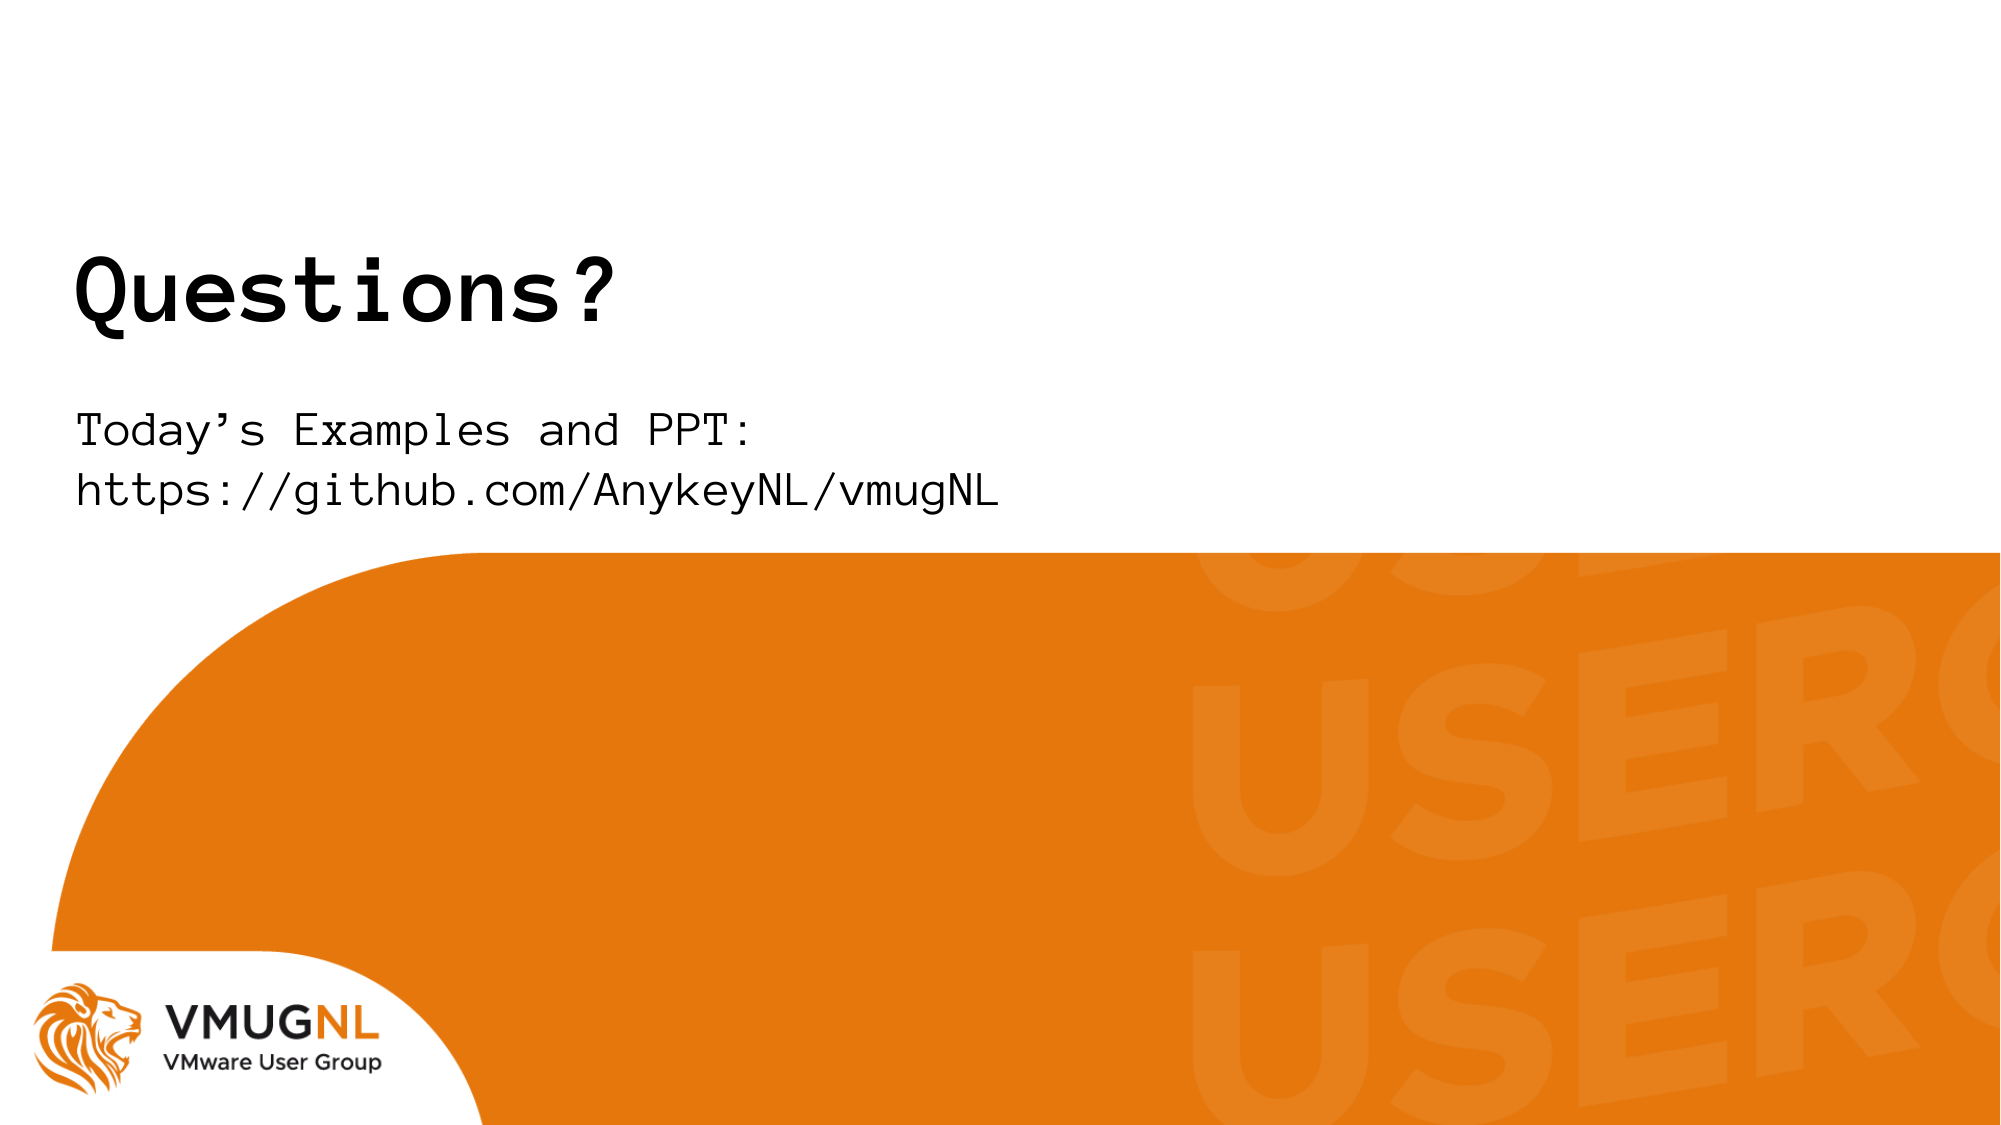

# Questions?
Today’s Examples and PPT:
https://github.com/AnykeyNL/vmugNL